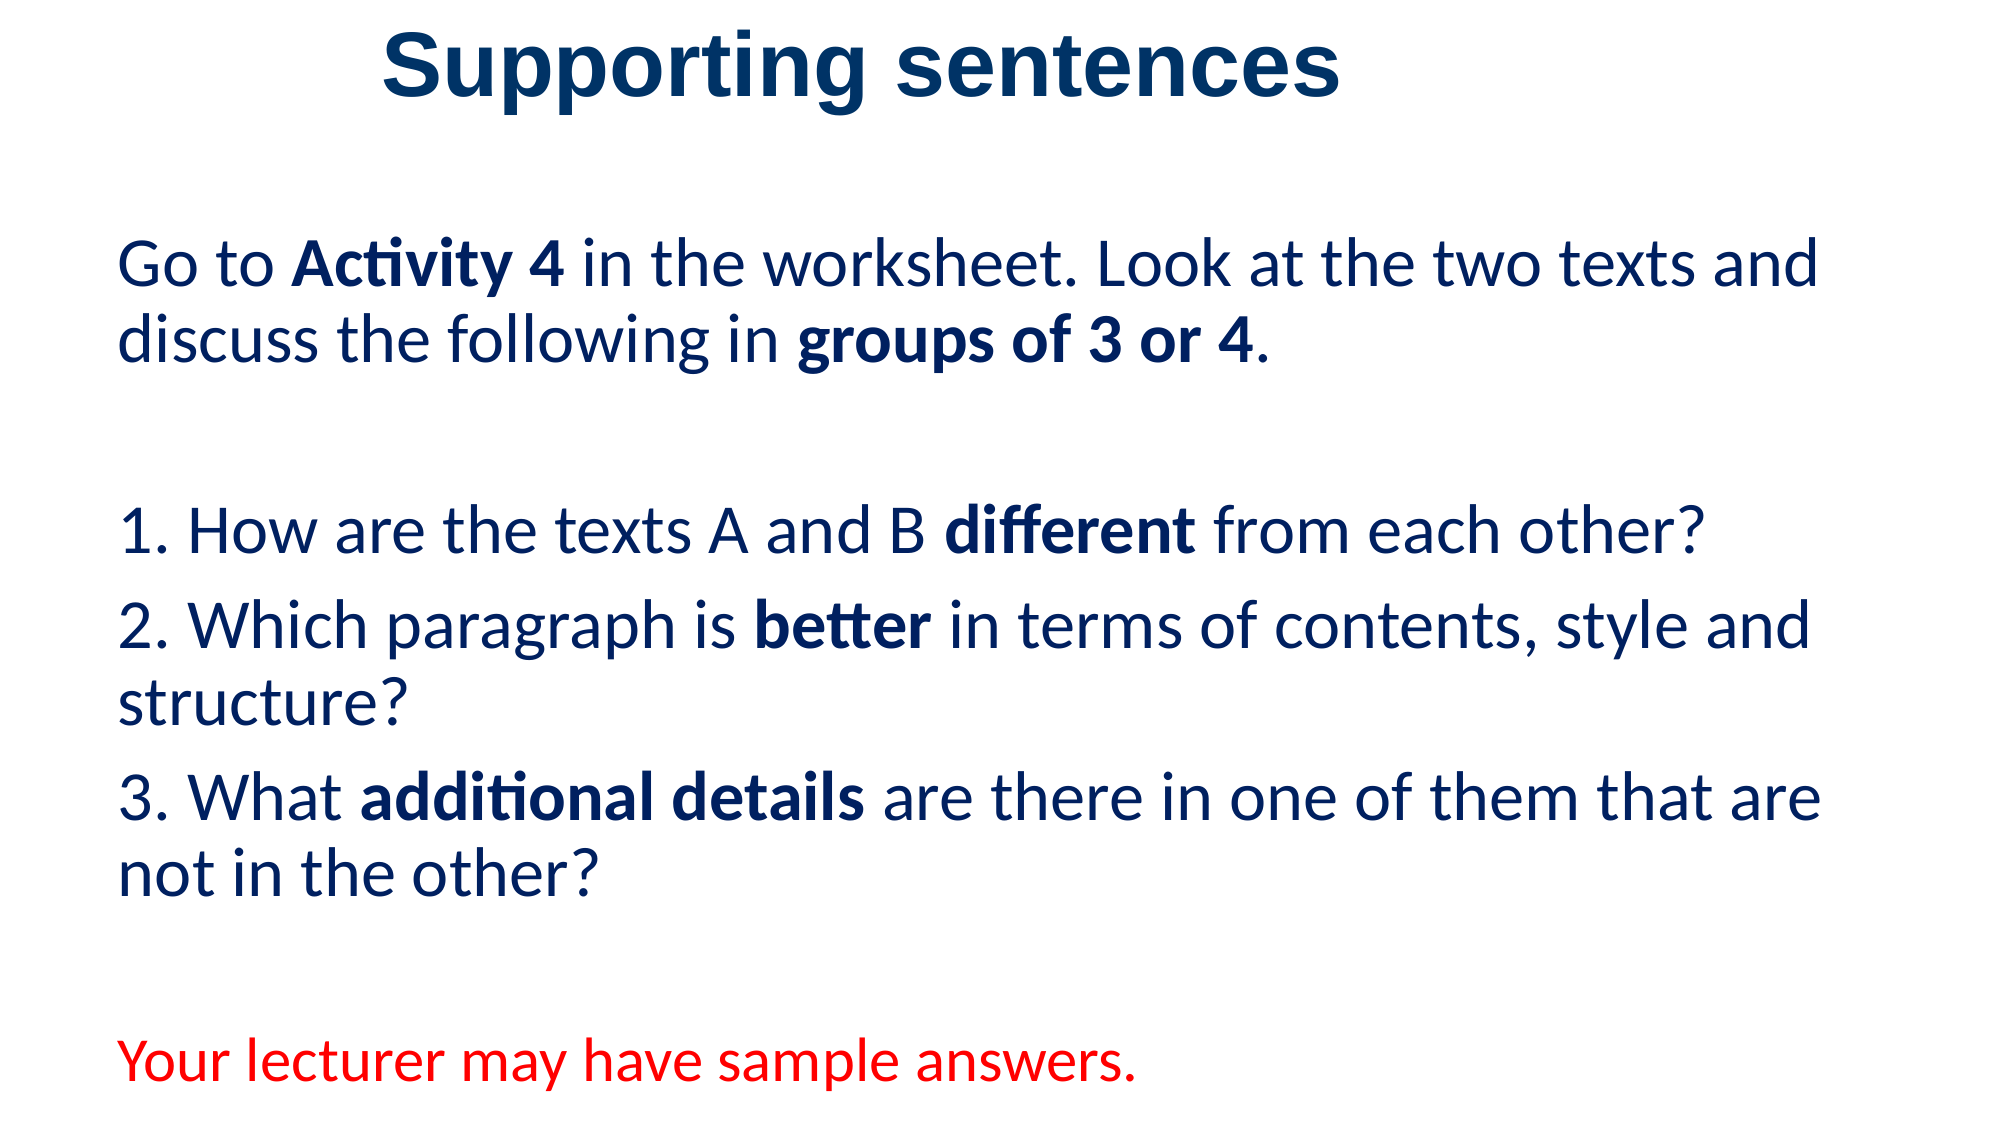

Supporting sentences
Go to Activity 4 in the worksheet. Look at the two texts and discuss the following in groups of 3 or 4.

1. How are the texts A and B different from each other?
2. Which paragraph is better in terms of contents, style and structure?
3. What additional details are there in one of them that are not in the other?

Your lecturer may have sample answers.